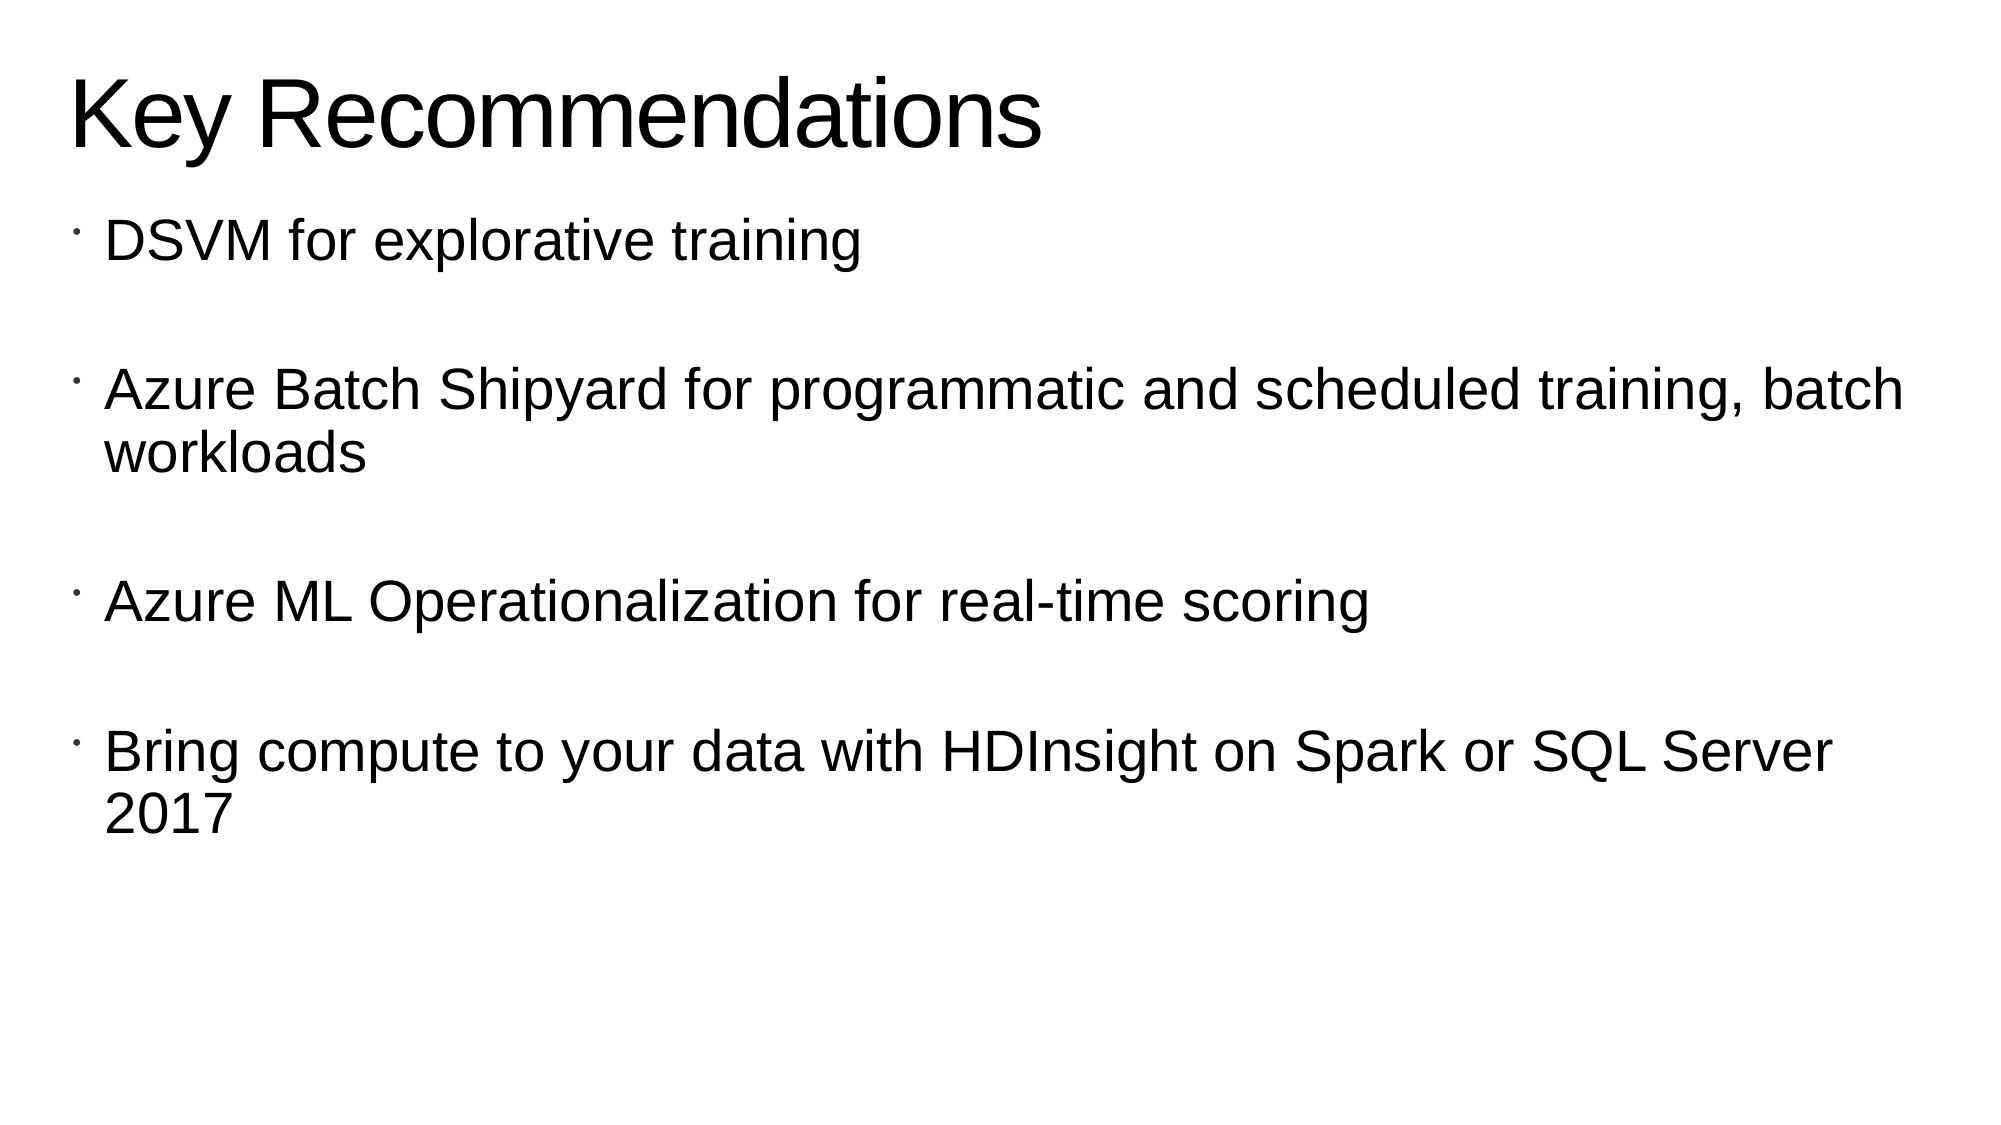

# Key Recommendations
DSVM for explorative training

Azure Batch Shipyard for programmatic and scheduled training, batch workloads

Azure ML Operationalization for real-time scoring

Bring compute to your data with HDInsight on Spark or SQL Server 2017